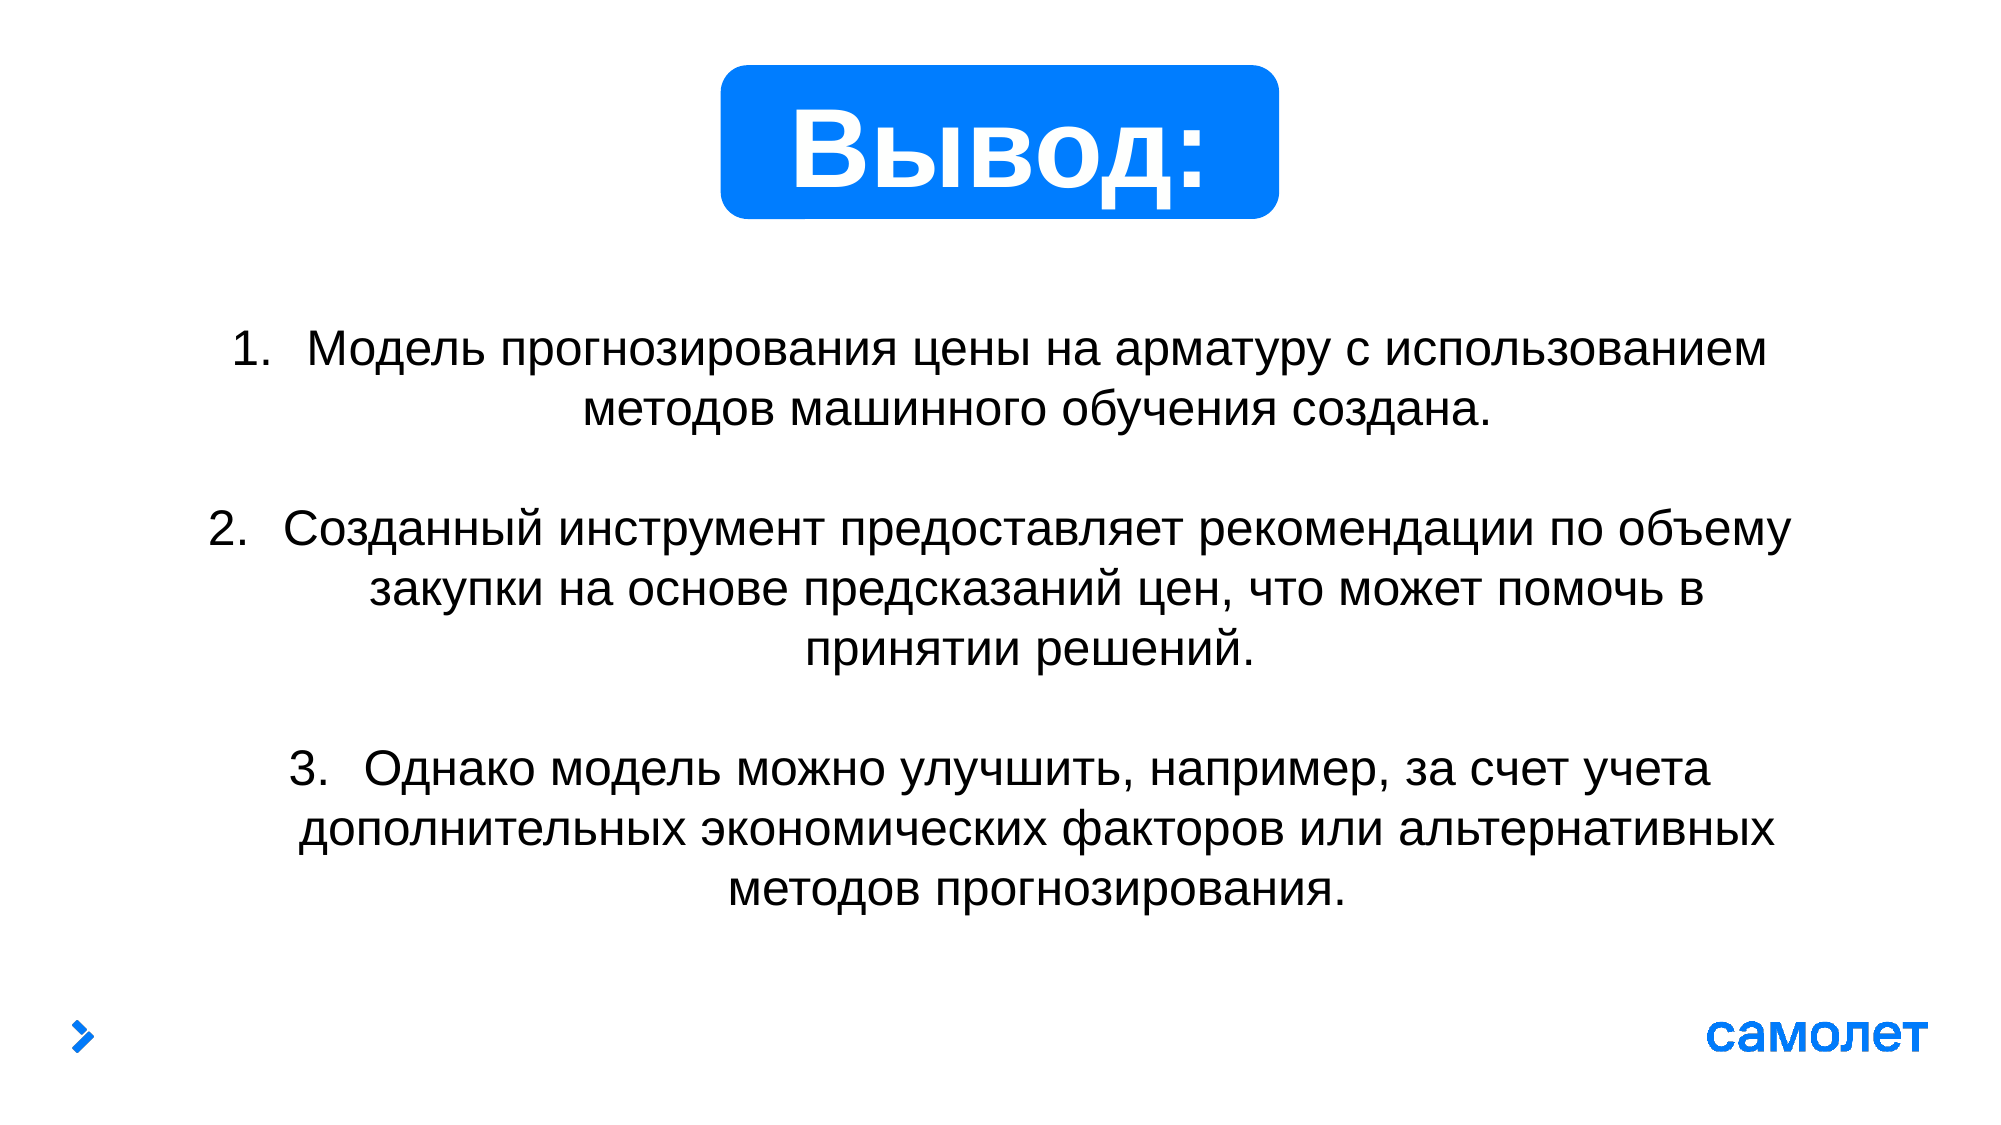

Вывод:
Модель прогнозирования цены на арматуру с использованием методов машинного обучения создана.

Созданный инструмент предоставляет рекомендации по объему закупки на основе предсказаний цен, что может помочь в принятии решений.

Однако модель можно улучшить, например, за счет учета дополнительных экономических факторов или альтернативных методов прогнозирования.